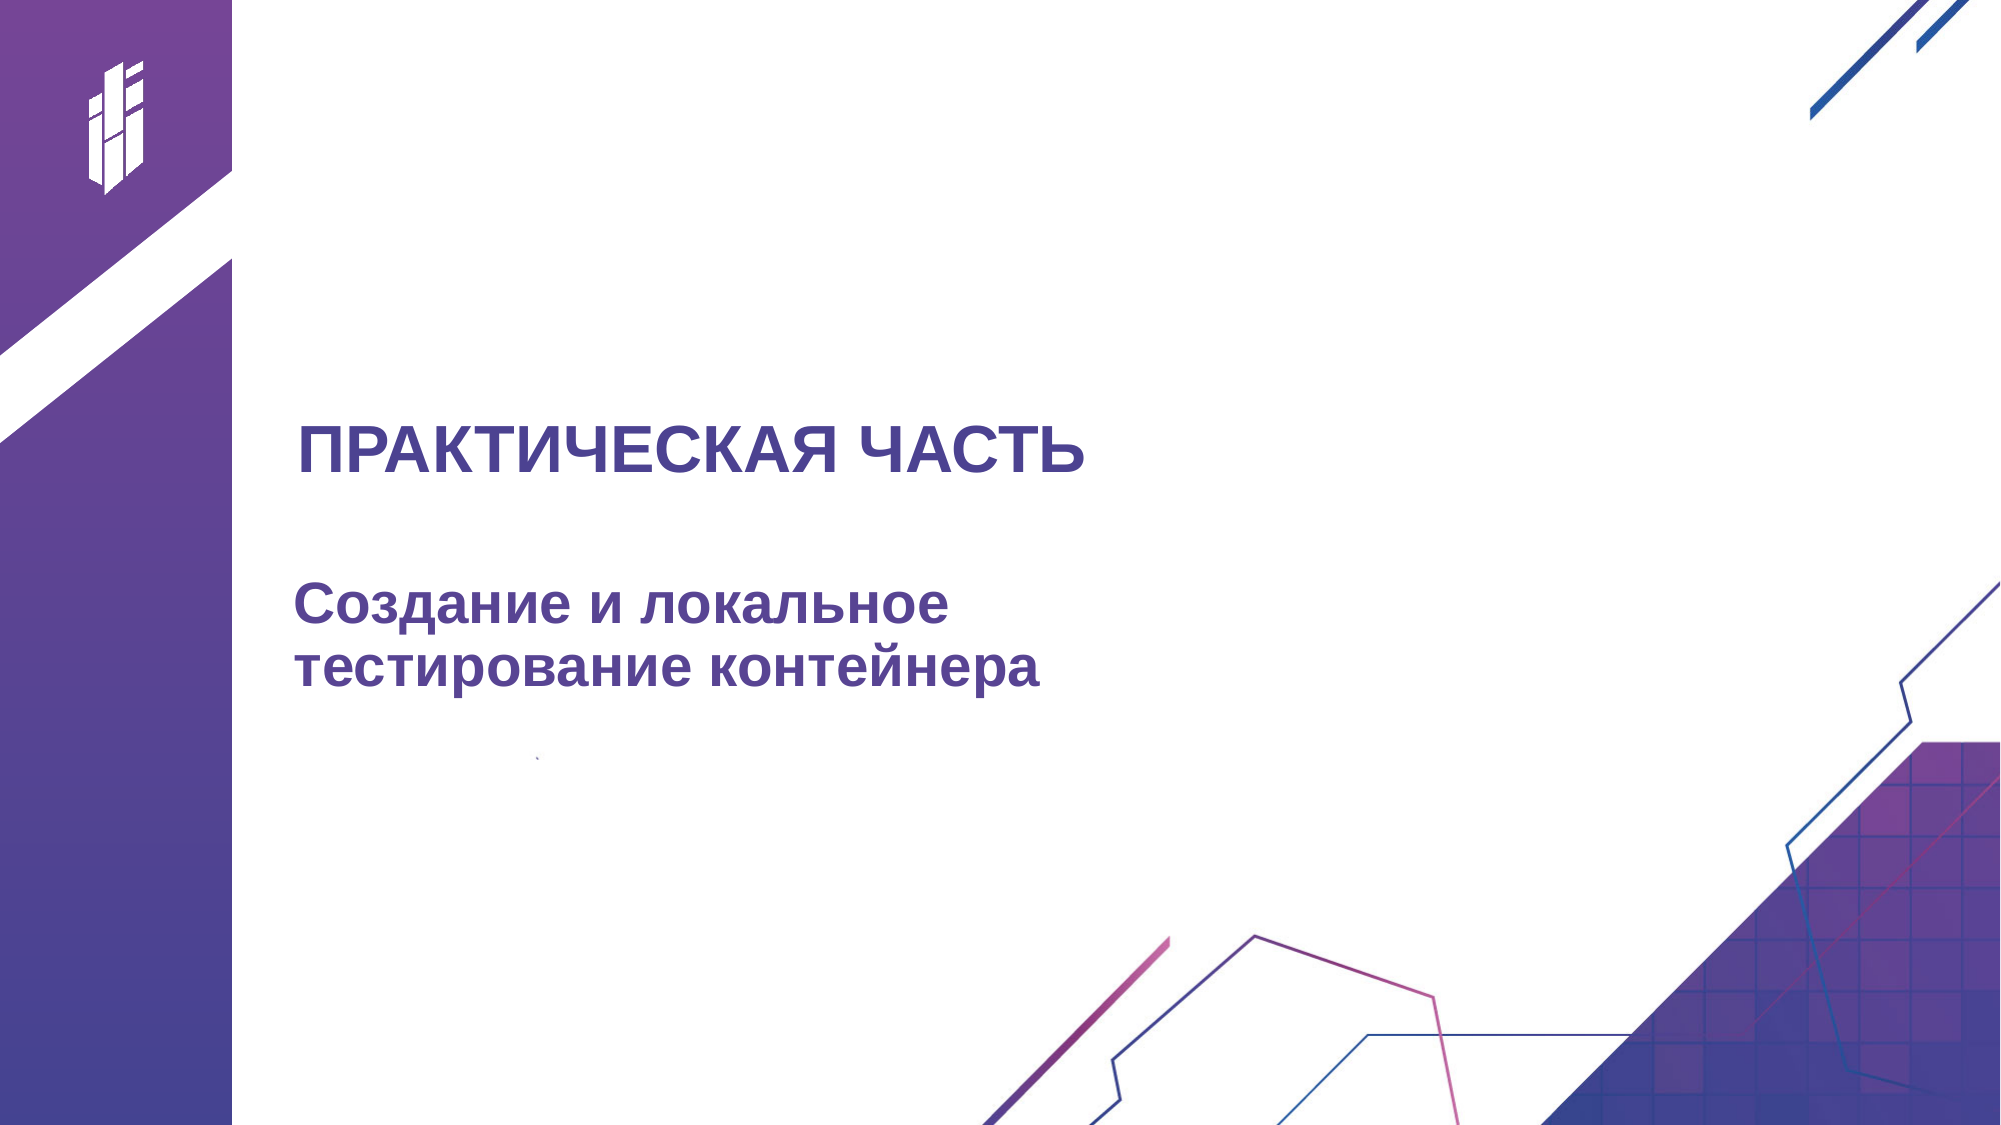

# ПРАКТИЧЕСКАЯ ЧАСТЬ
Создание и локальное тестирование контейнера